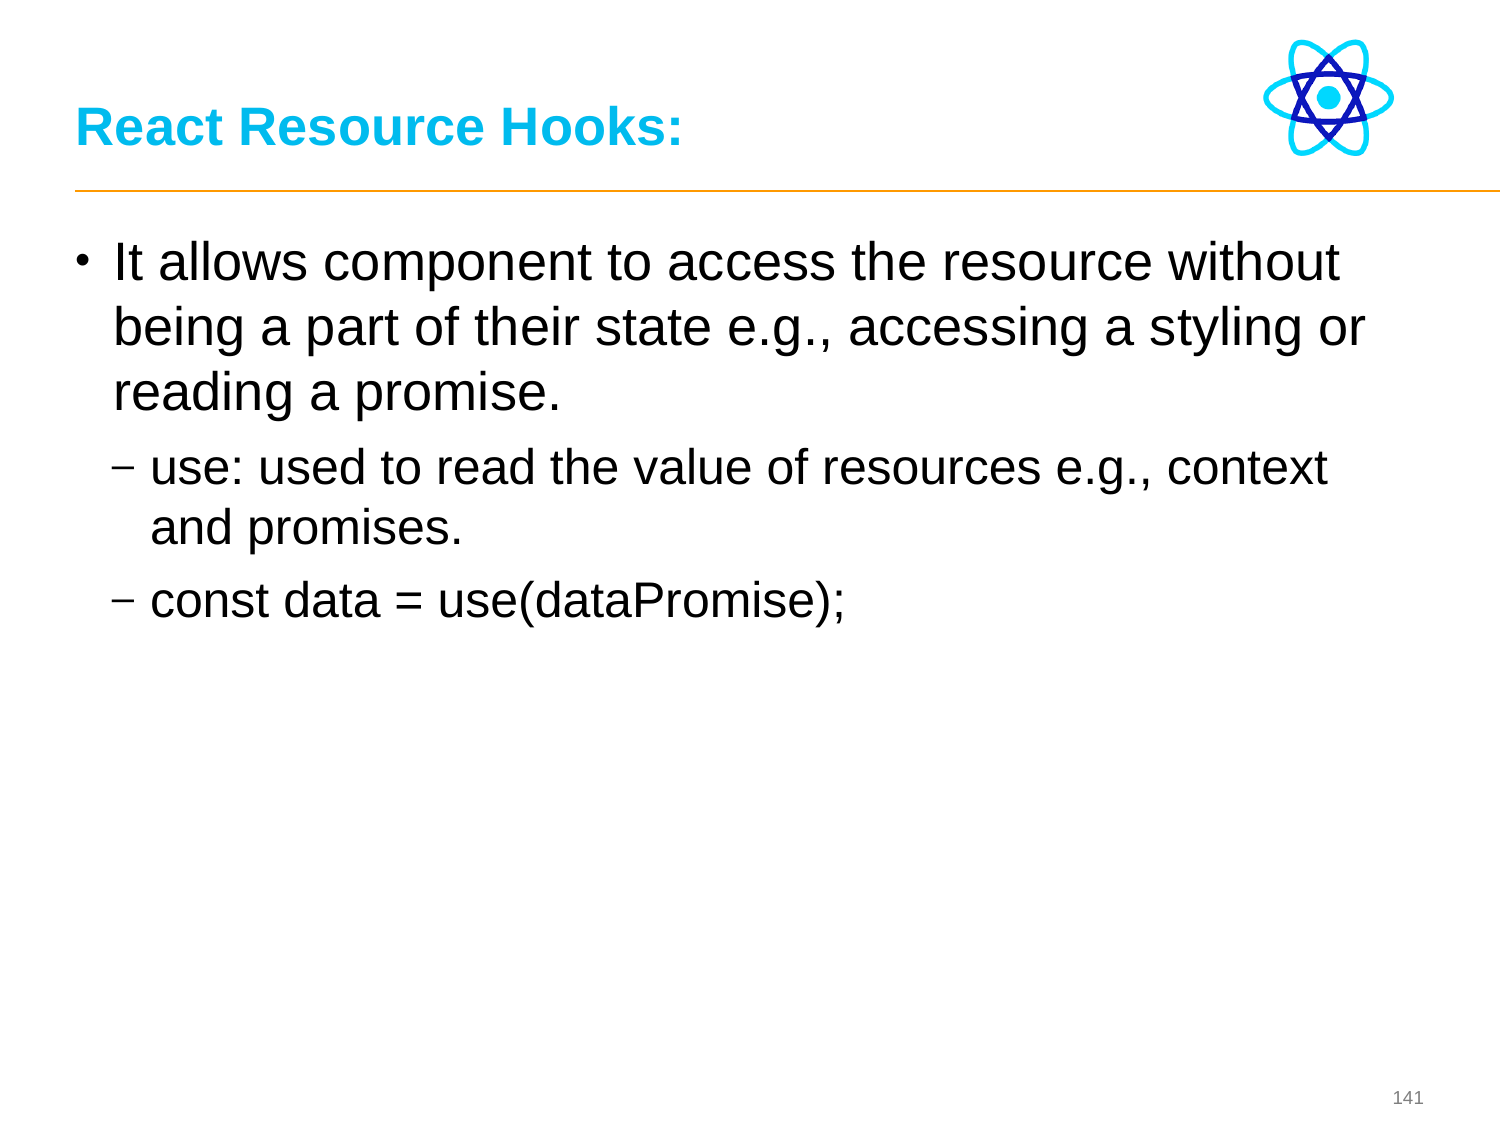

# React Resource Hooks:
It allows component to access the resource without being a part of their state e.g., accessing a styling or reading a promise.
use: used to read the value of resources e.g., context and promises.
const data = use(dataPromise);